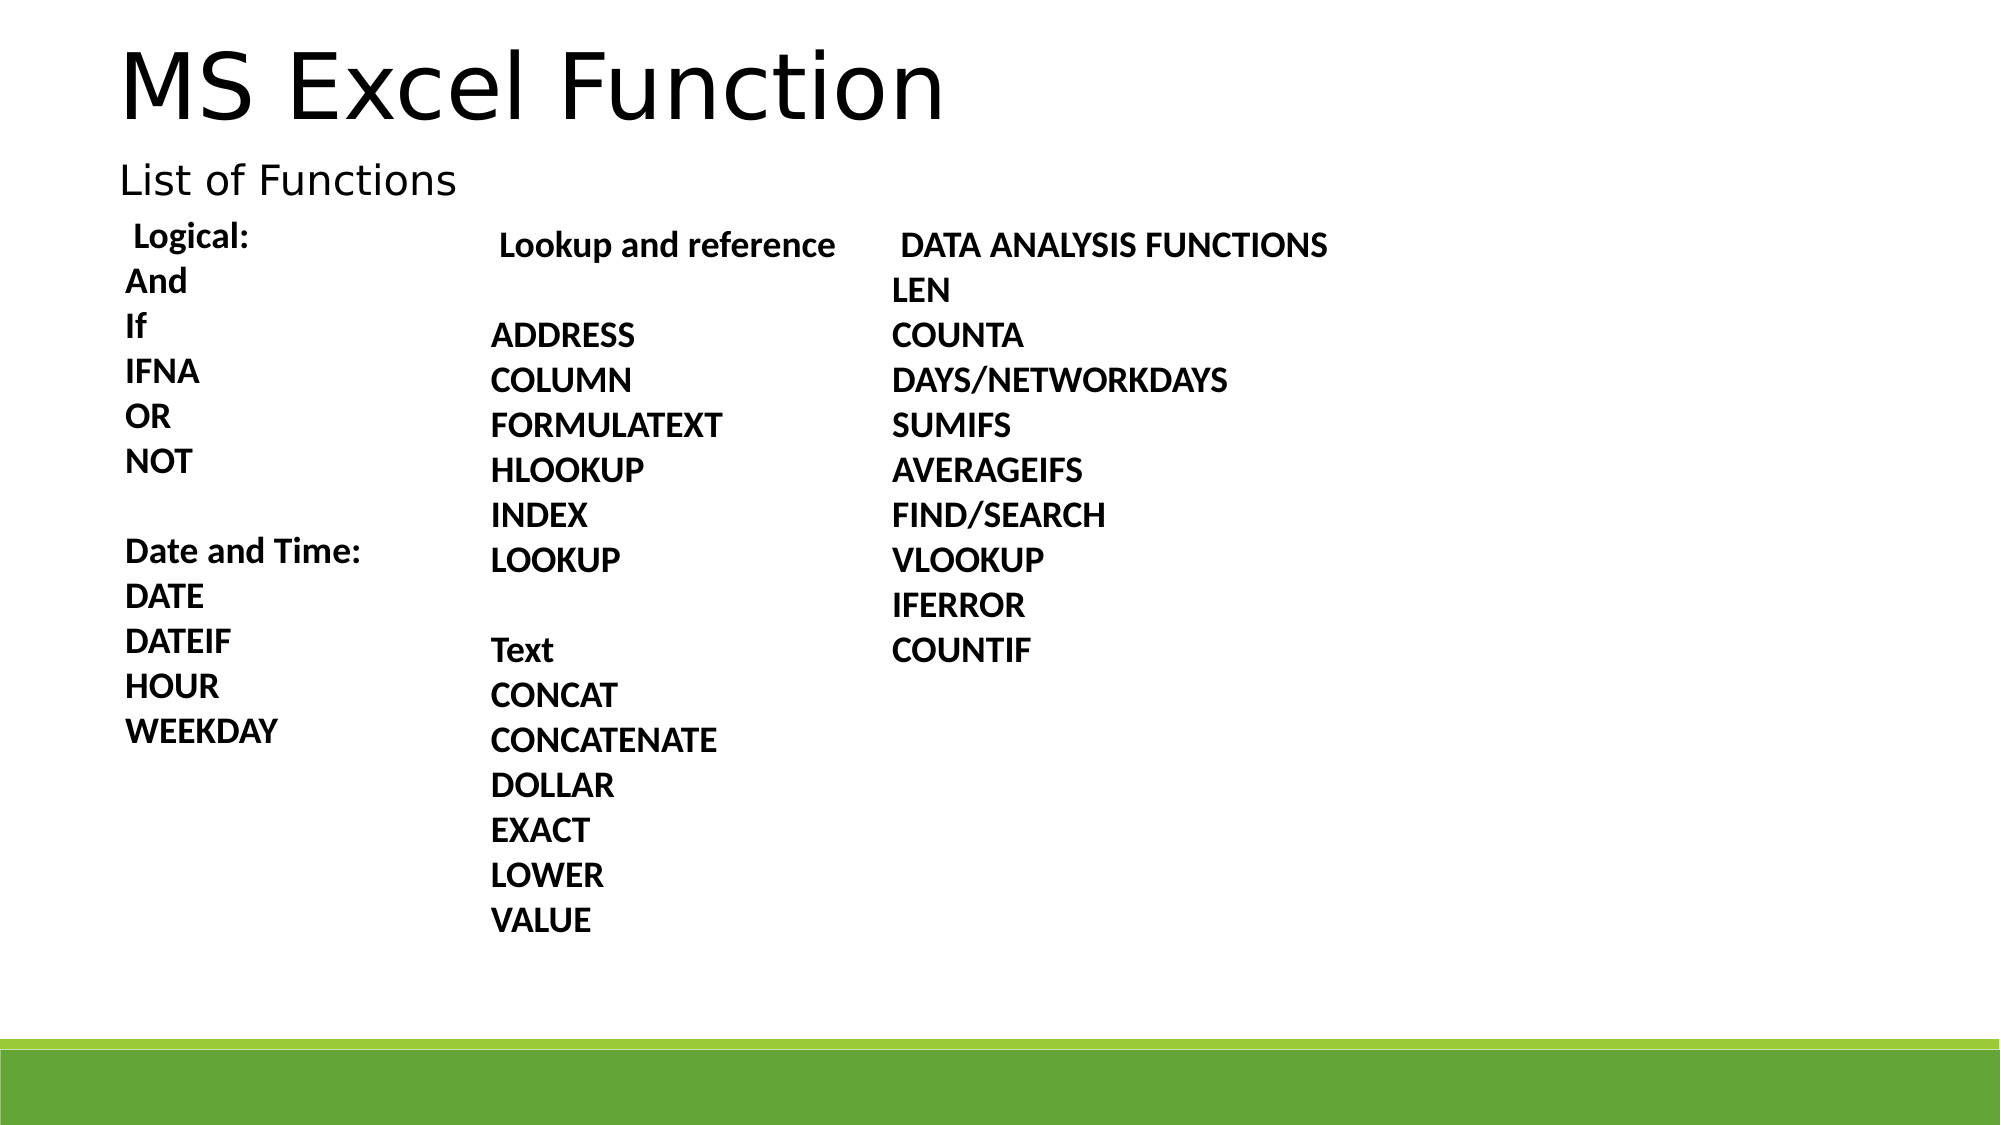

MS Excel Function

List of Functions
 Logical:
And
If
IFNA
OR
NOT

Date and Time:
DATE
DATEIF
HOUR
WEEKDAY

 Lookup and reference

ADDRESS
COLUMN
FORMULATEXT
HLOOKUP
INDEX
LOOKUP

Text
CONCAT
CONCATENATE
DOLLAR
EXACT
LOWER
VALUE
 DATA ANALYSIS FUNCTIONS
LEN
COUNTA
DAYS/NETWORKDAYS
SUMIFS
AVERAGEIFS
FIND/SEARCH
VLOOKUP
IFERROR
COUNTIF